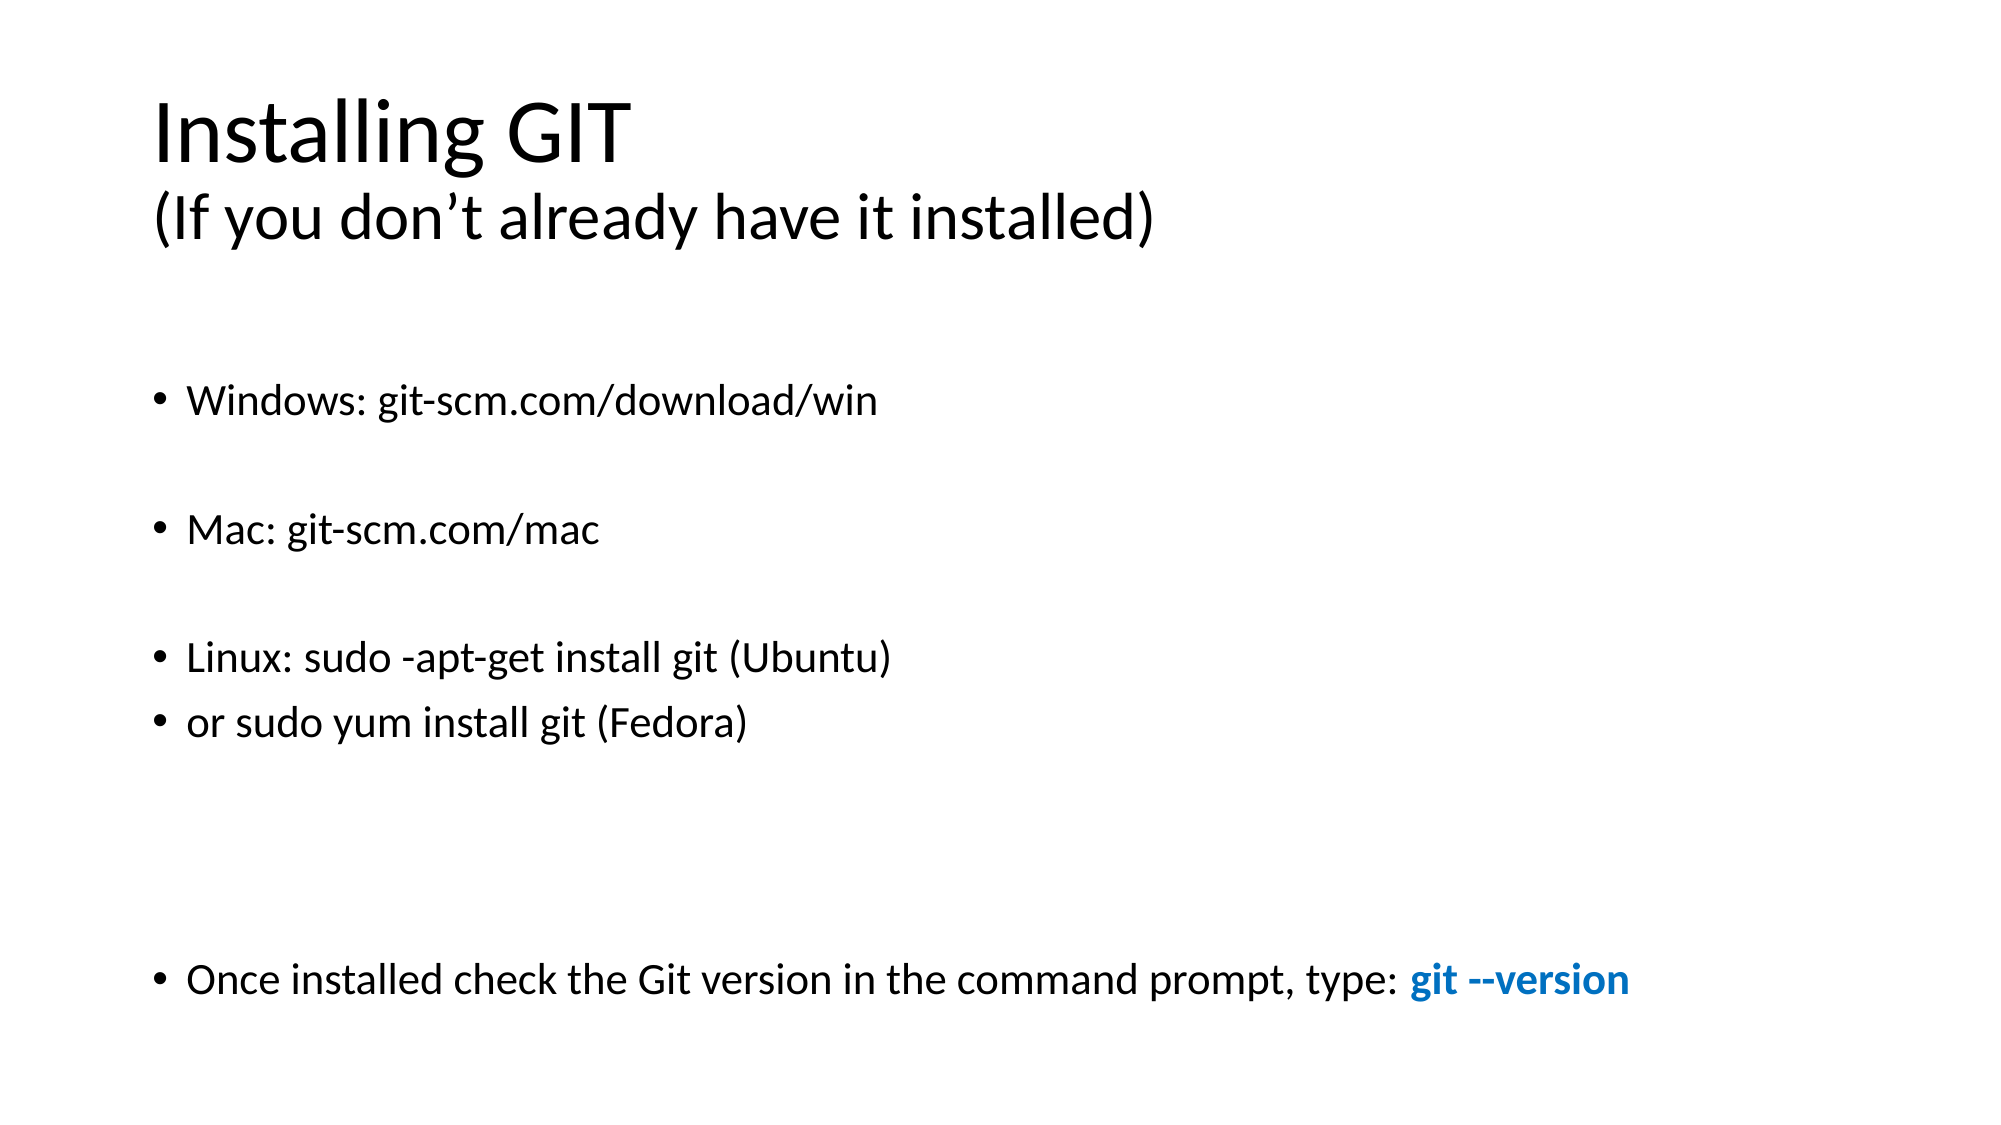

# Installing GIT (If you don’t already have it installed)

Windows: git-scm.com/download/win

Mac: git-scm.com/mac

Linux: sudo -apt-get install git (Ubuntu)
or sudo yum install git (Fedora)

Once installed check the Git version in the command prompt, type: git --version